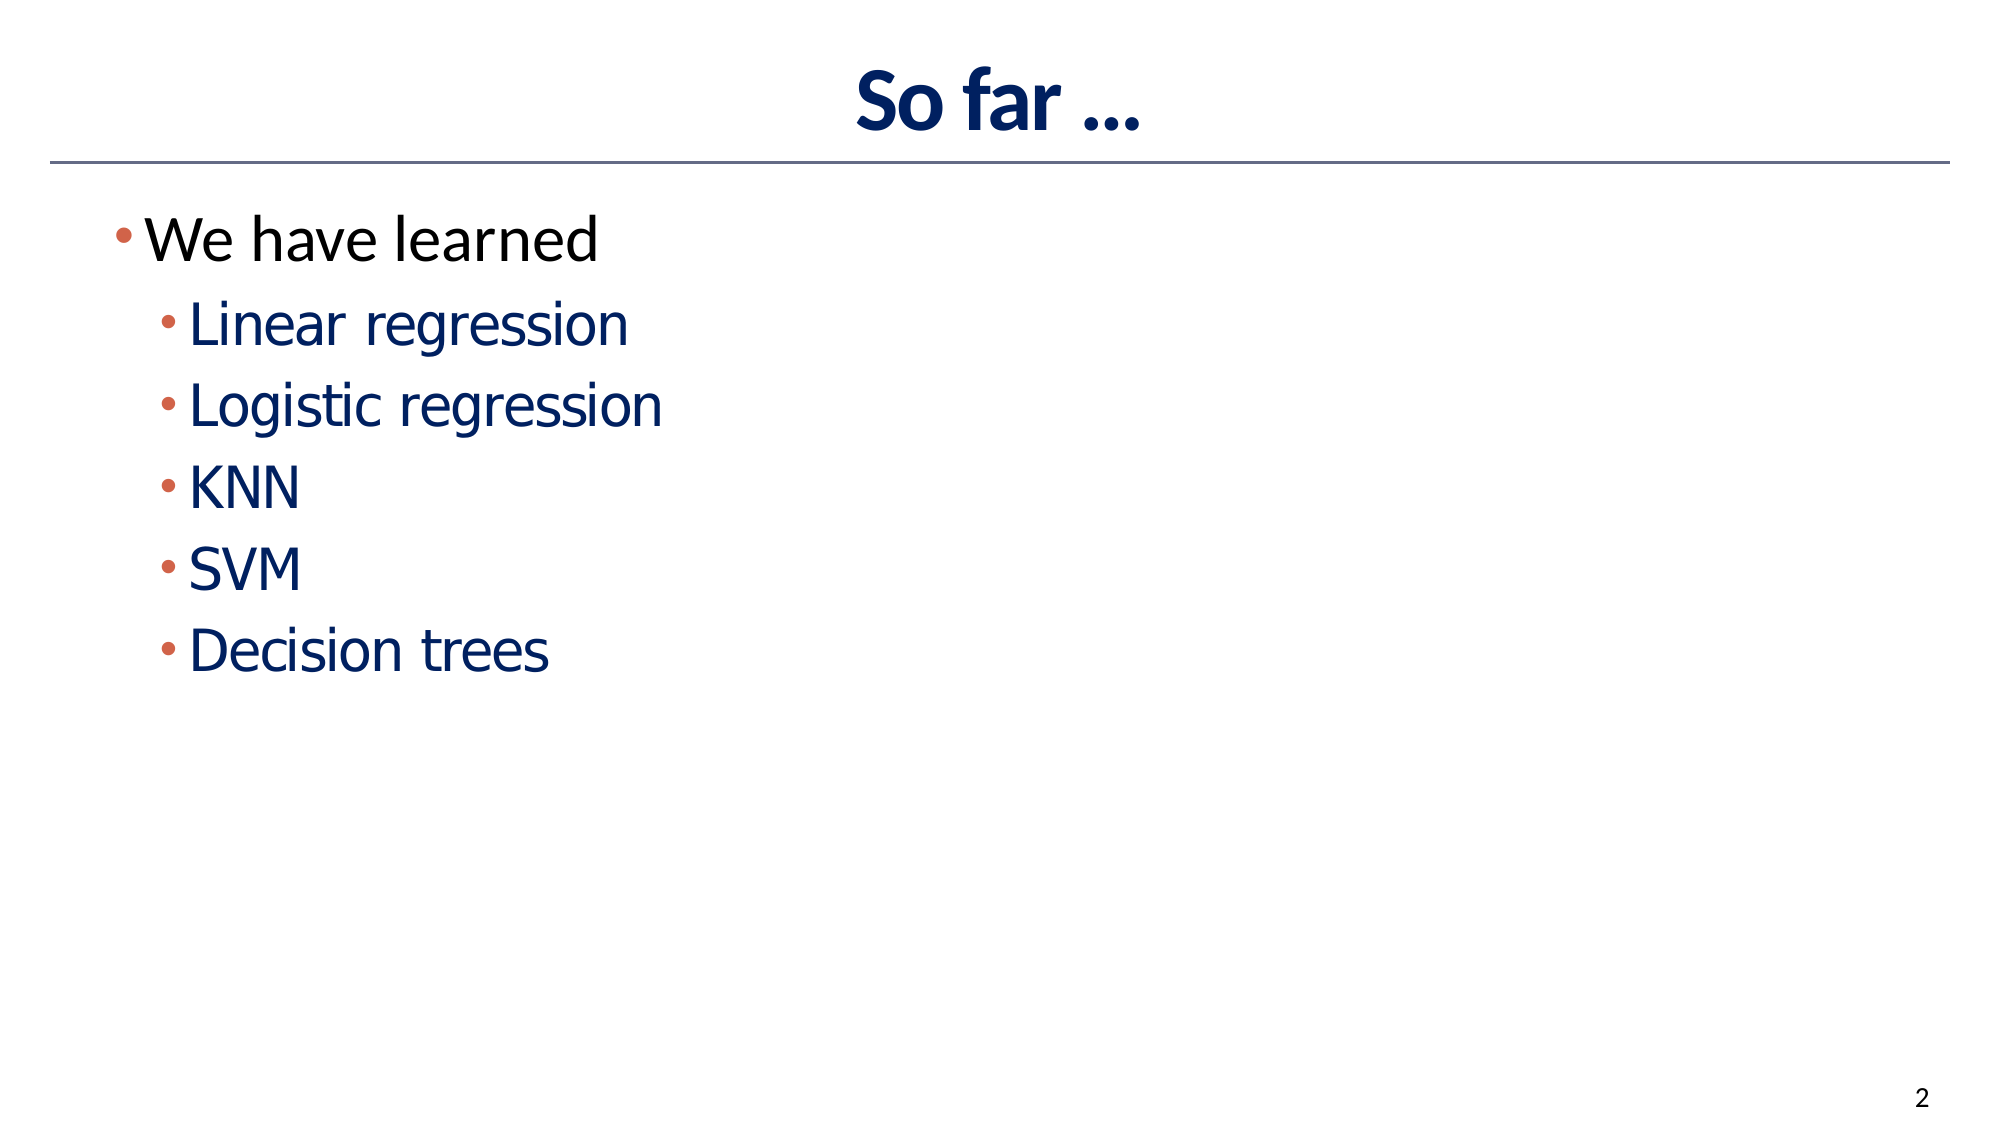

# So far …
We have learned
Linear regression
Logistic regression
KNN
SVM
Decision trees
2